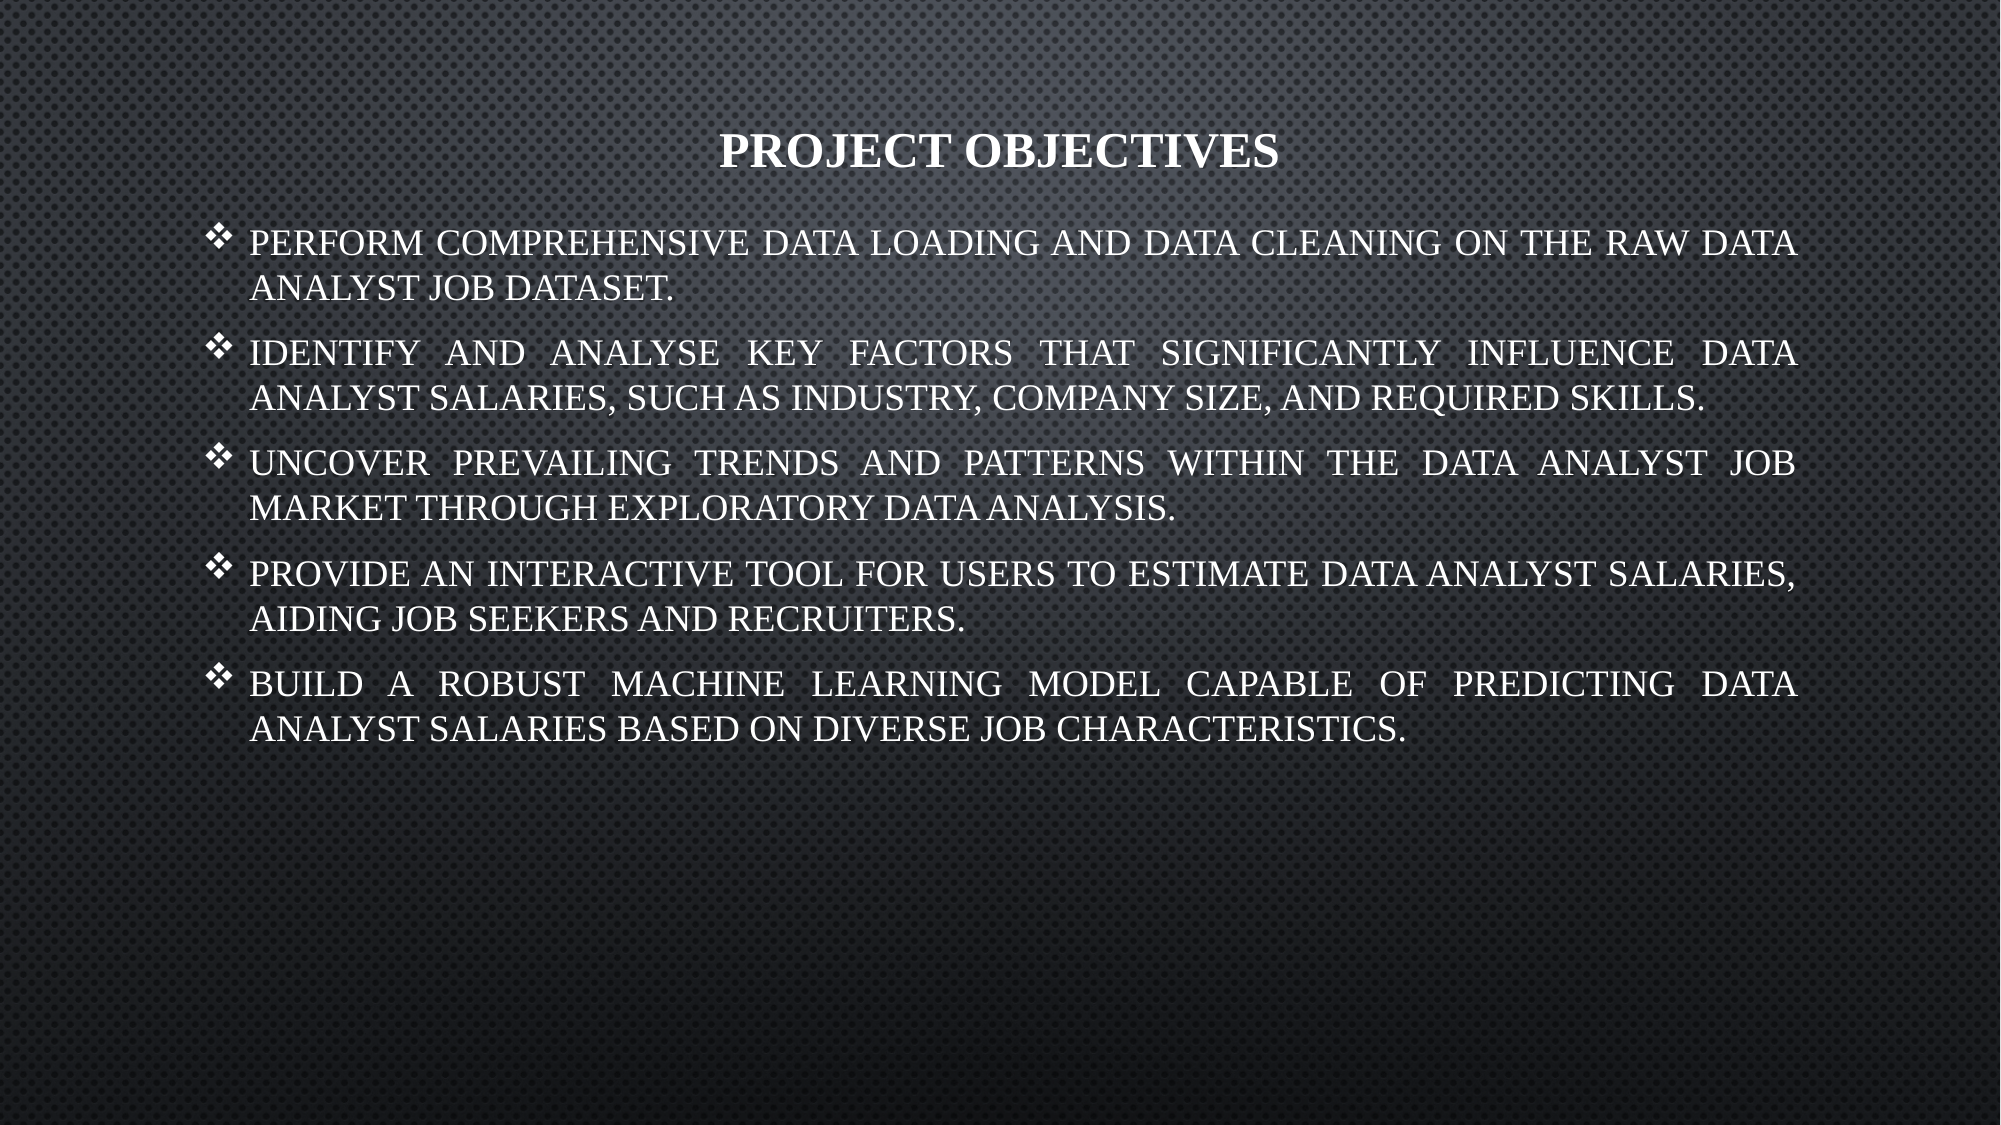

# Project objectives
perform comprehensive data loading and data cleaning on the raw data analyst job dataset.
identify and analyse key factors that significantly influence Data Analyst salaries, such as industry, company size, and required skills.
uncover prevailing trends and patterns within the Data Analyst job market through exploratory data analysis.
provide an interactive tool for users to estimate Data Analyst salaries, aiding job seekers and recruiters.
build a robust machine learning model capable of predicting Data Analyst salaries based on diverse job characteristics.